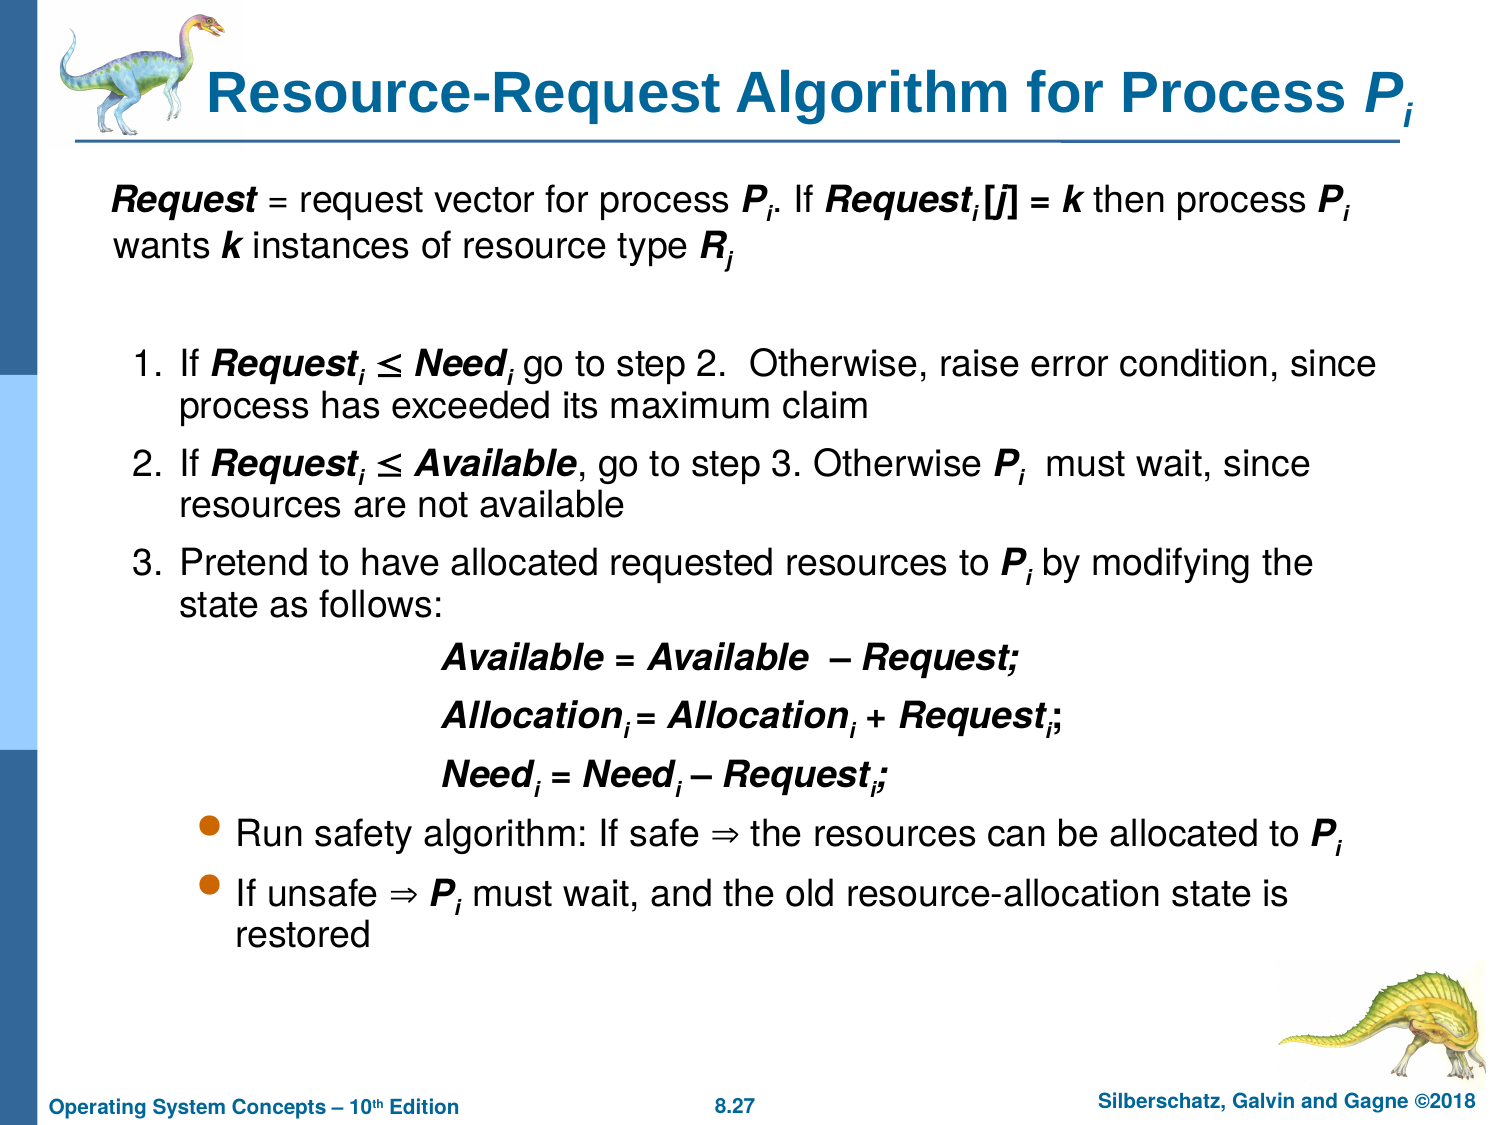

# Resource-Request Algorithm for Process Pi
     Request = request vector for process Pi. If Requesti [j] = k then process Pi wants k instances of resource type Rj

If Requesti ≤ Needi go to step 2.  Otherwise, raise error condition, since process has exceeded its maximum claim
If Requesti ≤ Available, go to step 3. Otherwise Pi  must wait, since resources are not available
Pretend to have allocated requested resources to Pi by modifying the state as follows:
		Available = Available  – Request;
		Allocationi = Allocationi + Requesti;
		Needi = Needi – Requesti;
Run safety algorithm: If safe ⇒ the resources can be allocated to Pi
If unsafe ⇒ Pi  must wait, and the old resource-allocation state is restored